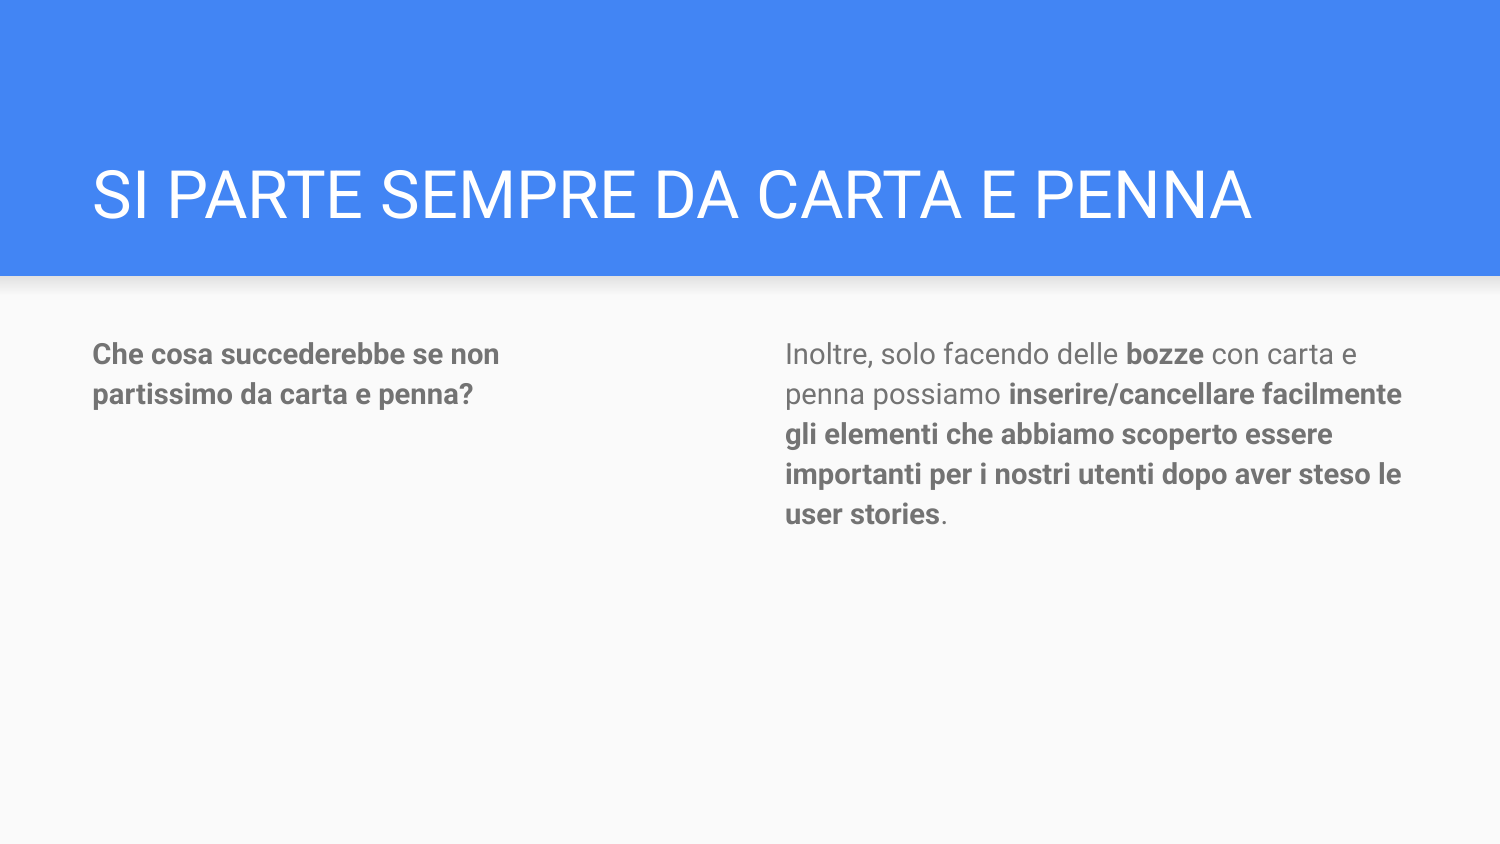

# SI PARTE SEMPRE DA CARTA E PENNA
Che cosa succederebbe se non partissimo da carta e penna?

Inoltre, solo facendo delle bozze con carta e penna possiamo inserire/cancellare facilmente gli elementi che abbiamo scoperto essere importanti per i nostri utenti dopo aver steso le user stories.